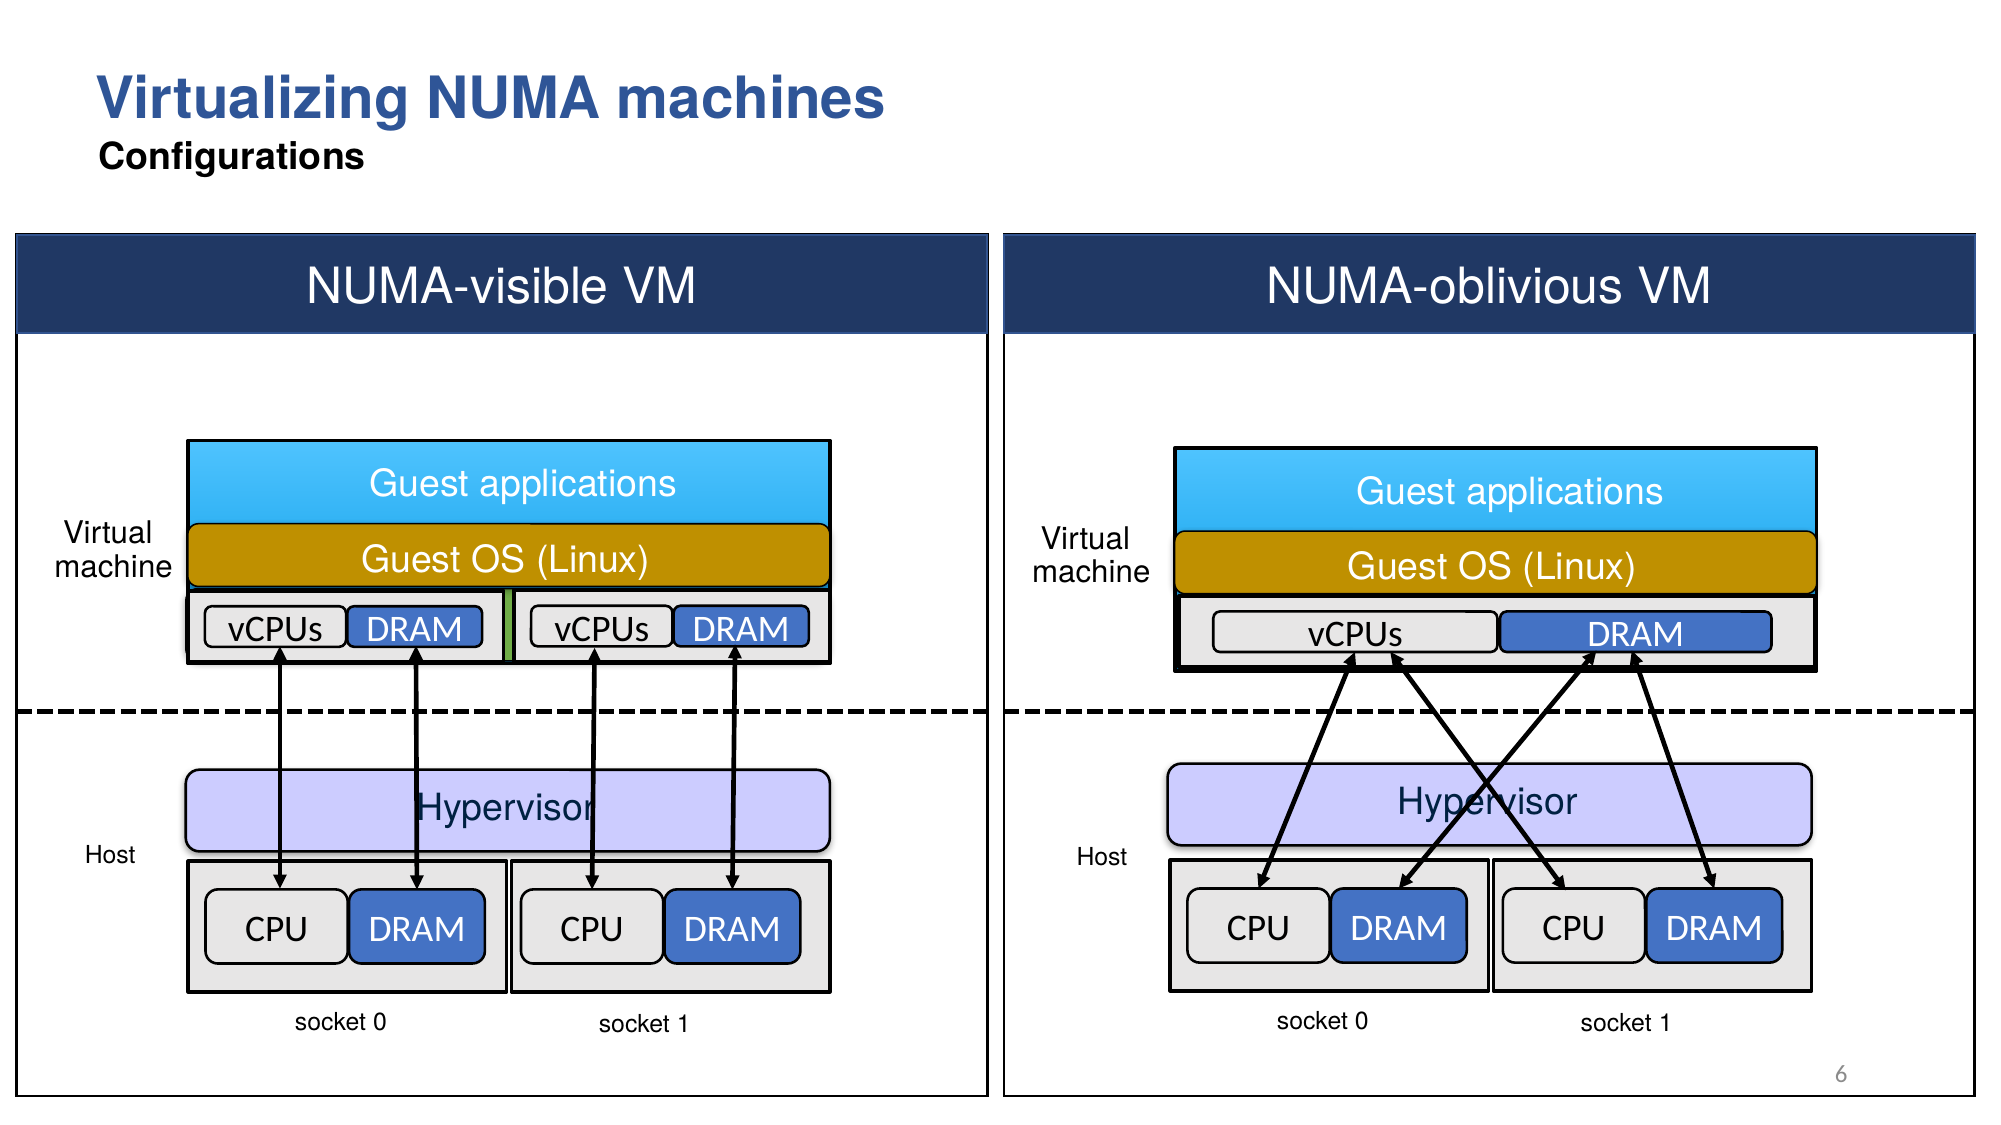

Virtualizing NUMA machines
Configurations

NUMA-oblivious VM

Guest applications

Guest OS (Linux)

 Virtual machine

vCPUs
DRAM

Hypervisor
Host

CPU
DRAM

CPU
DRAM
socket 0
socket 1
NUMA-visible VM

Guest applications

Guest OS (Linux)

 Virtual machine

vCPUs
DRAM

vCPUs
DRAM

Hypervisor
Host

CPU
DRAM

CPU
DRAM
socket 0
socket 1
6